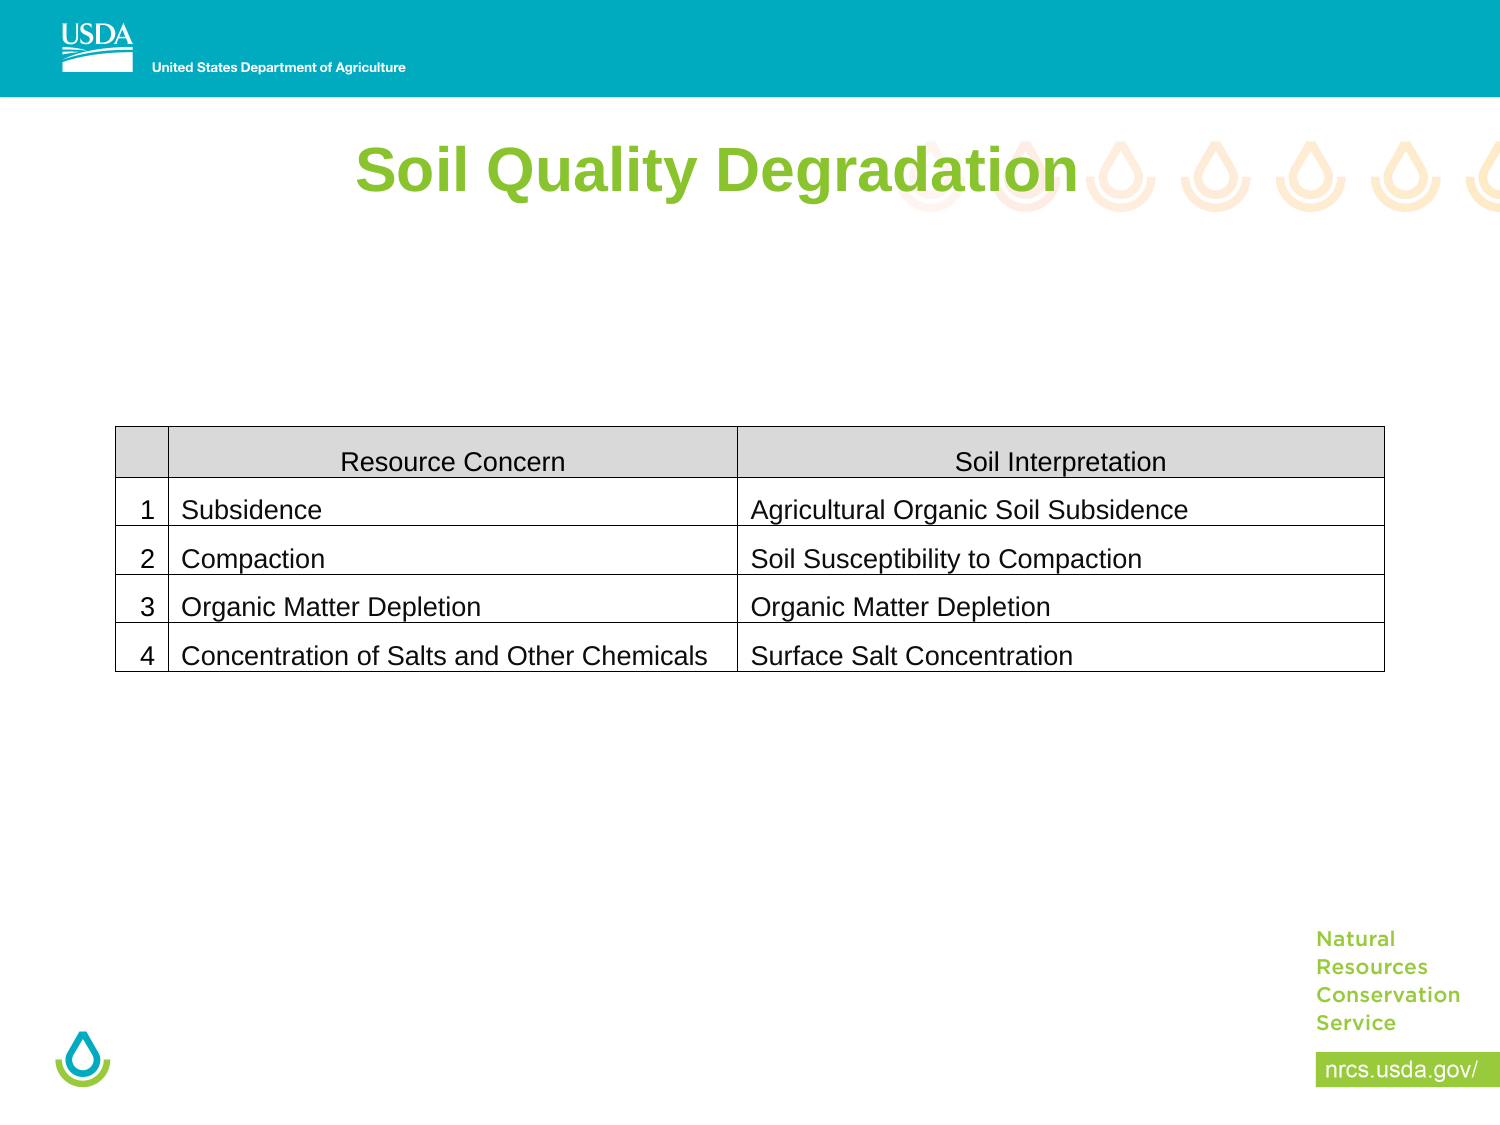

Soil Quality Degradation
|  | Resource Concern | Soil Interpretation |
| --- | --- | --- |
| 1 | Subsidence | Agricultural Organic Soil Subsidence |
| 2 | Compaction | Soil Susceptibility to Compaction |
| 3 | Organic Matter Depletion | Organic Matter Depletion |
| 4 | Concentration of Salts and Other Chemicals | Surface Salt Concentration |